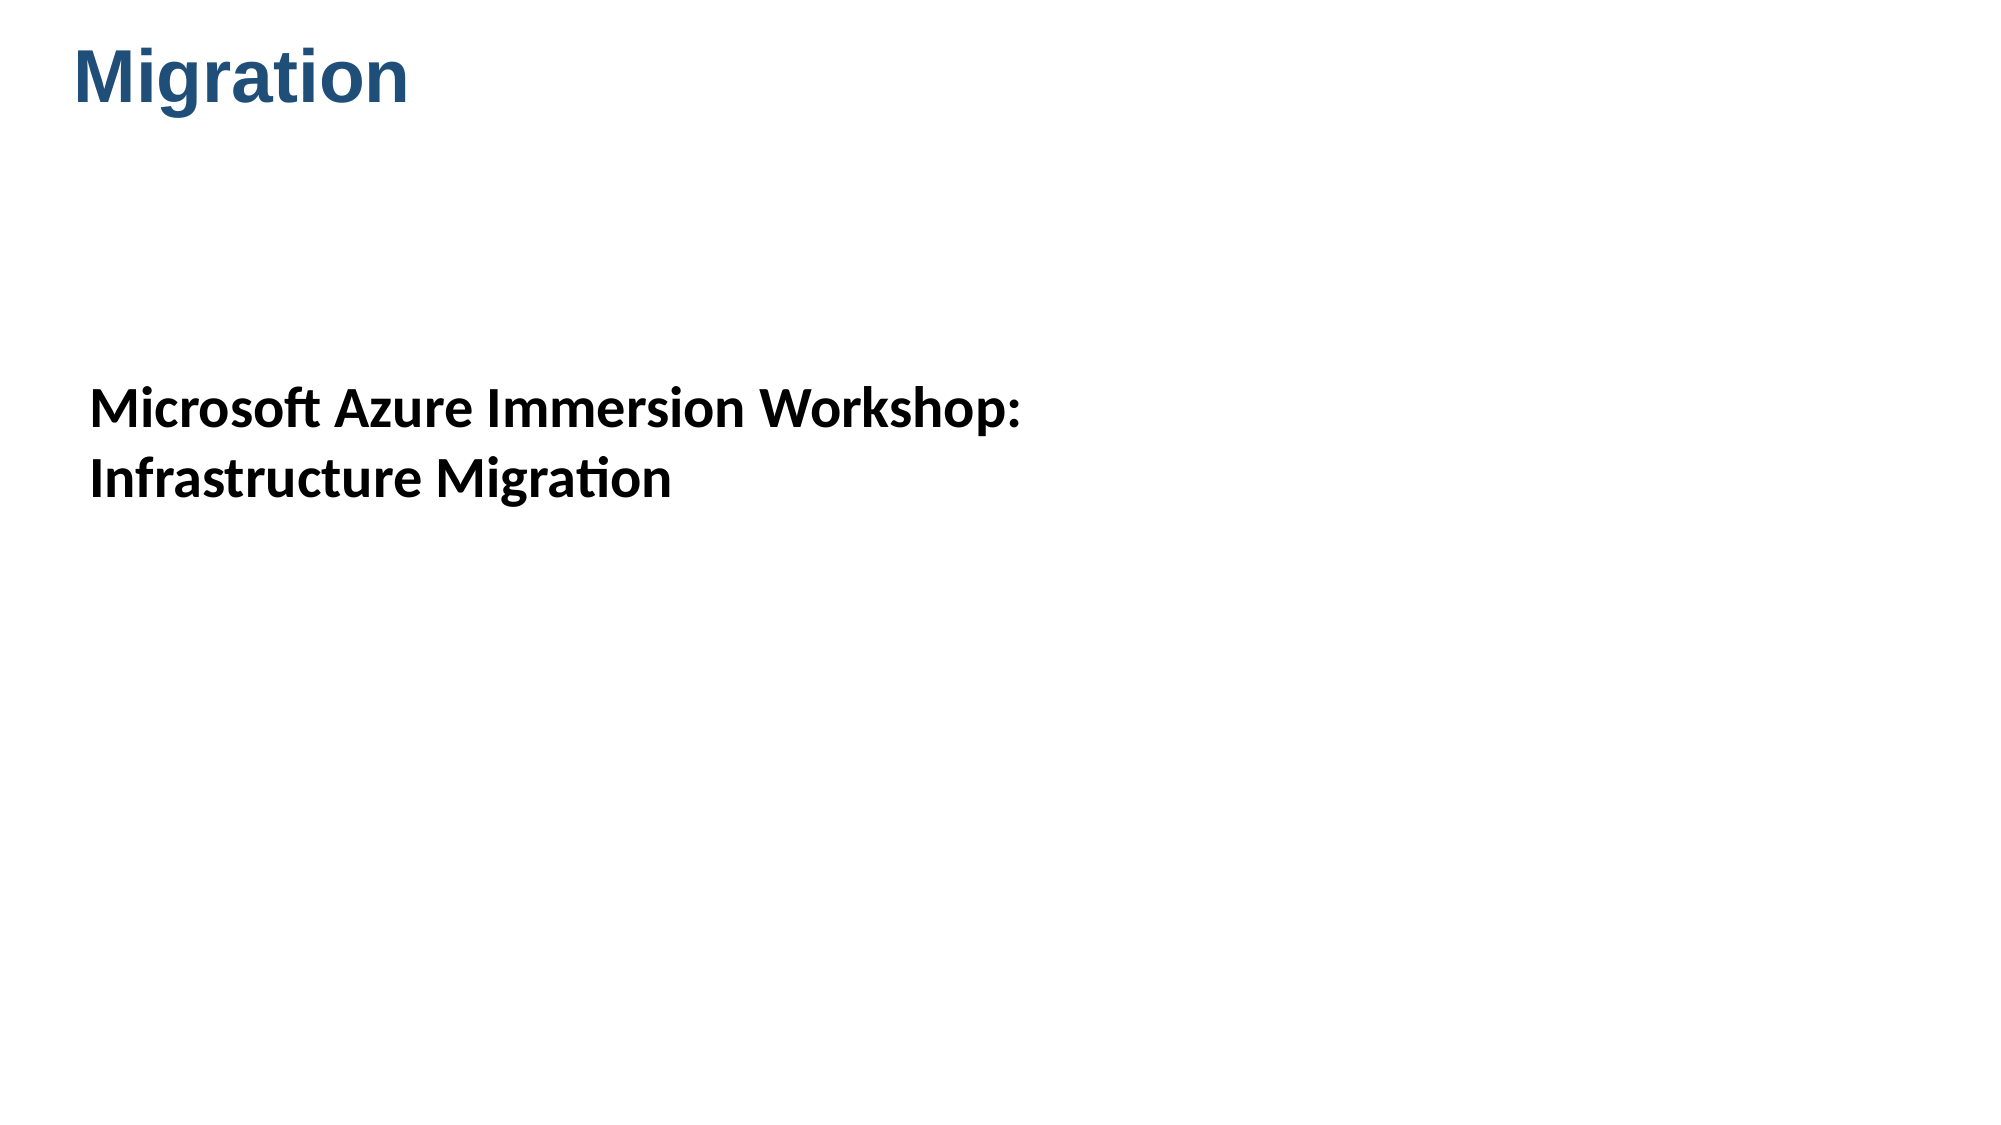

# Migration
Microsoft Azure Immersion Workshop:
Infrastructure Migration